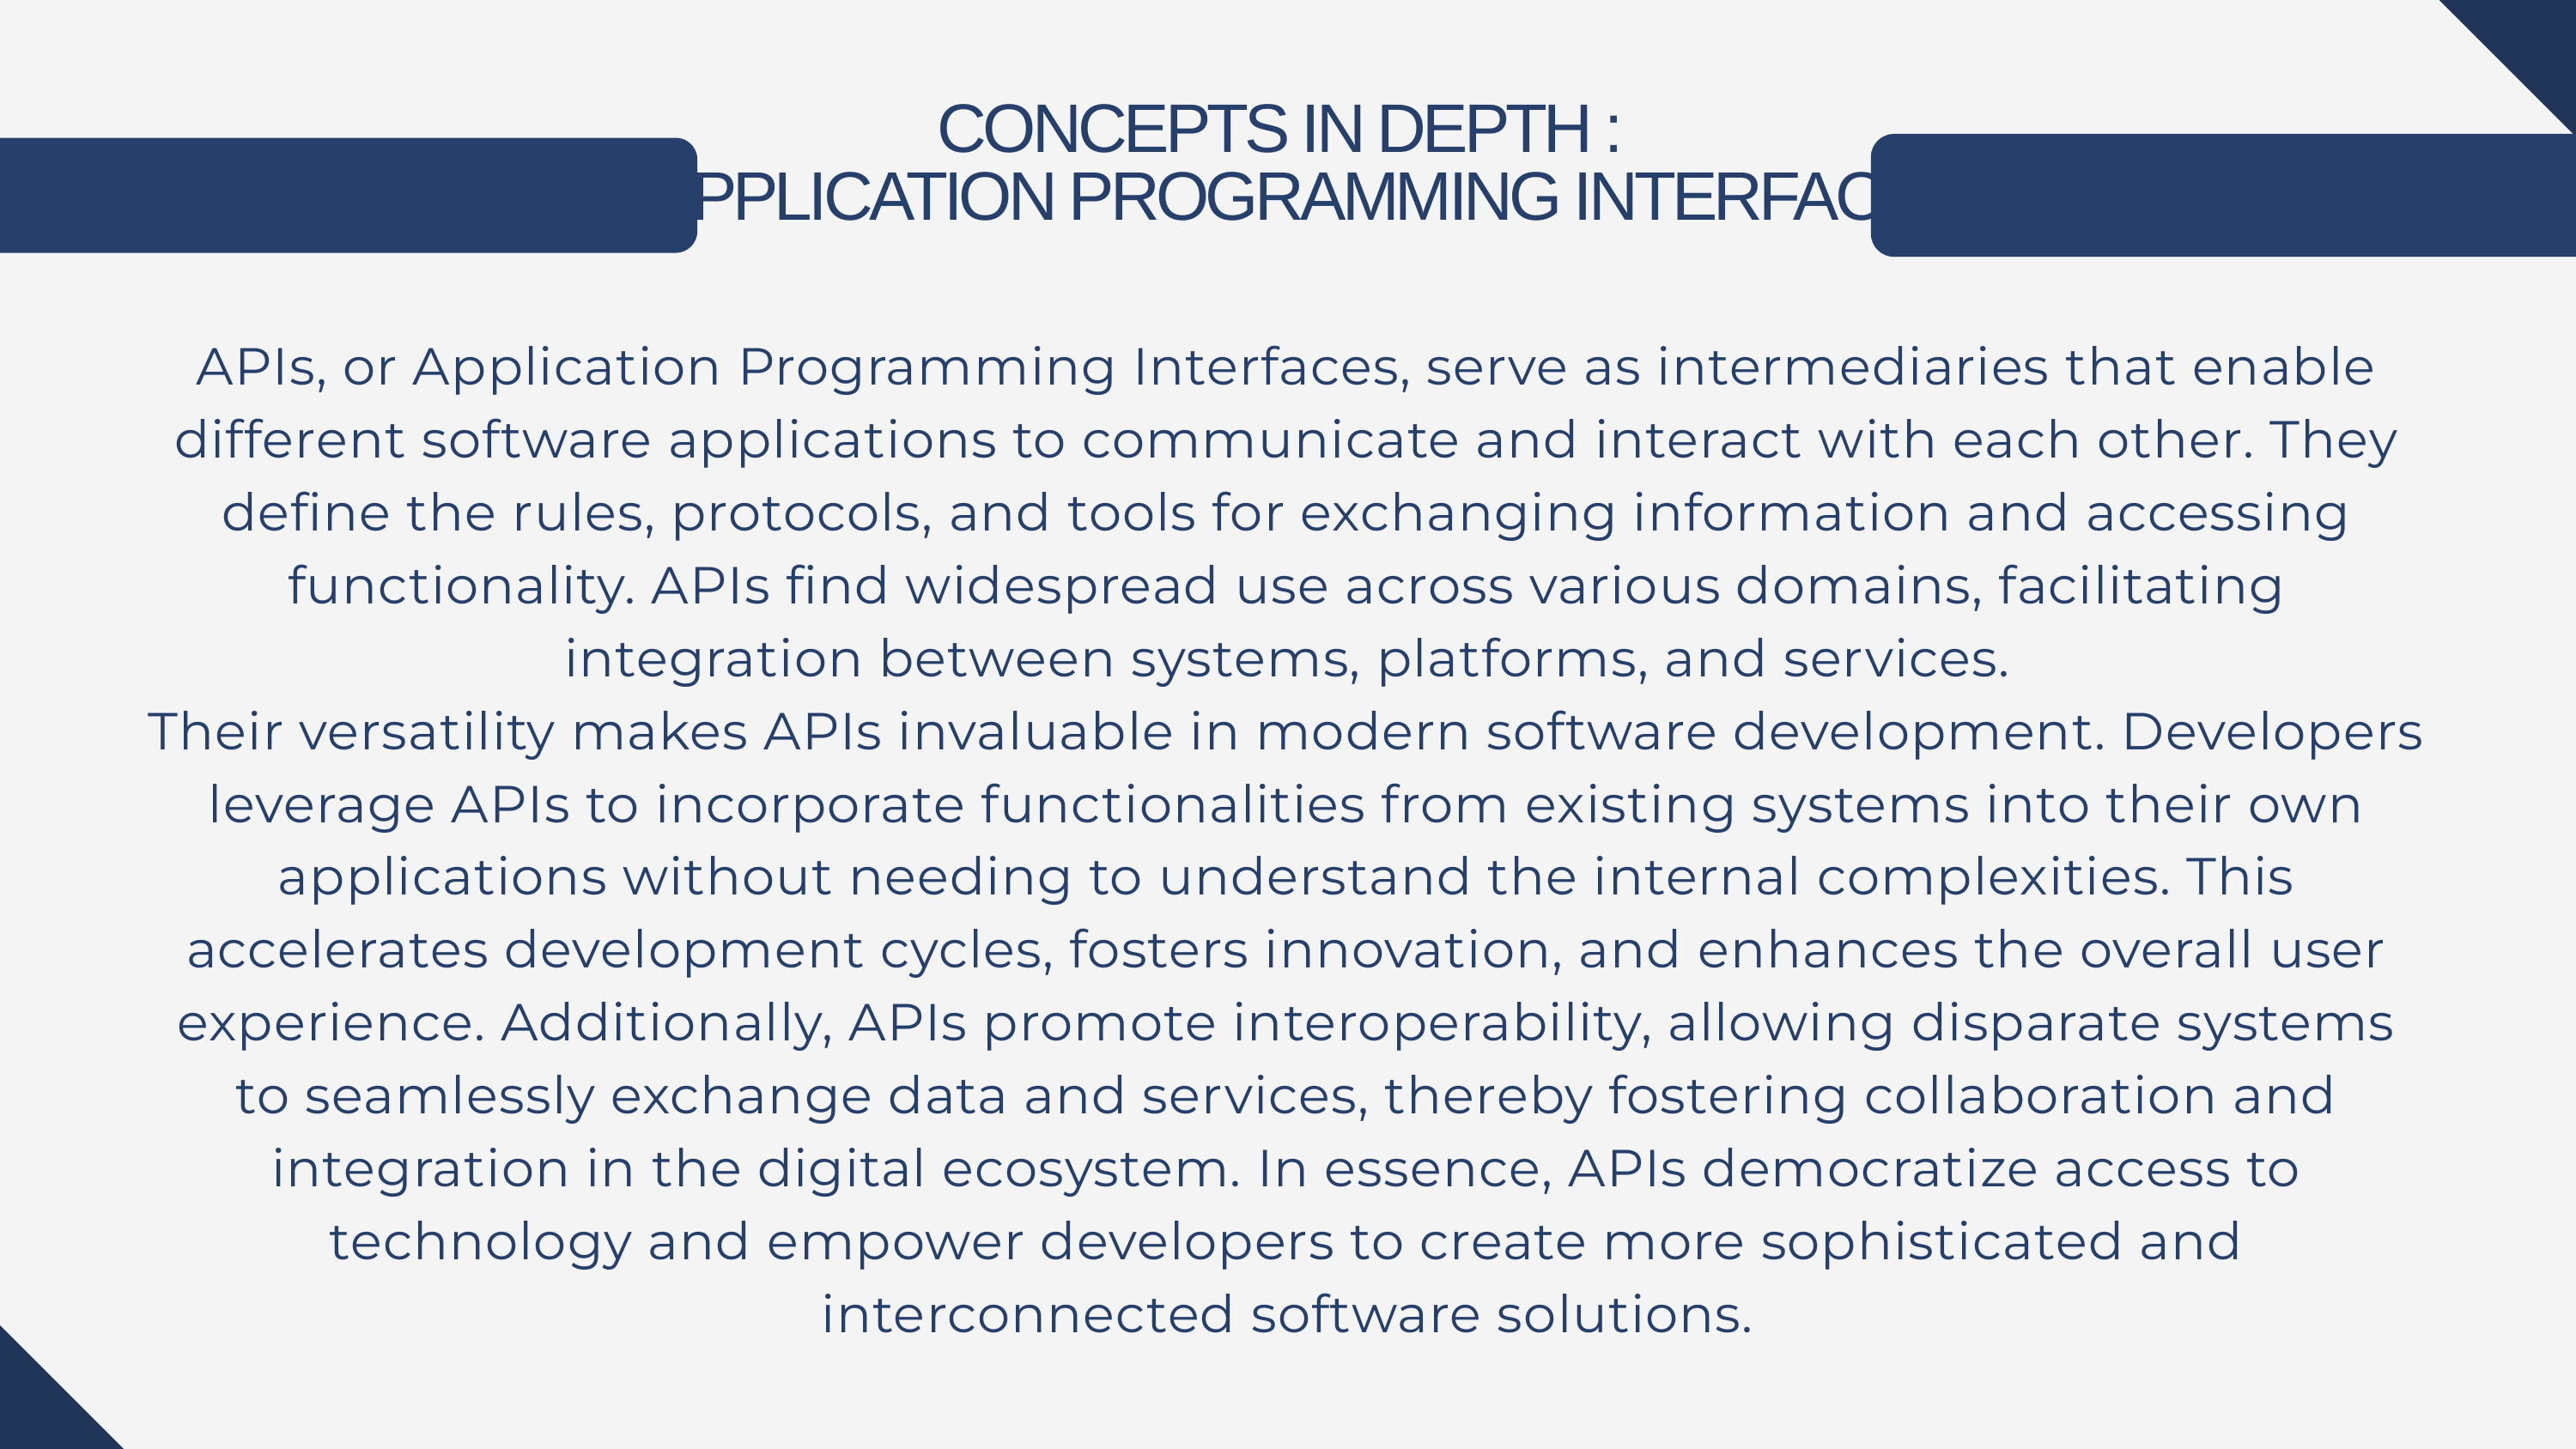

CONCEPTS IN DEPTH :
APPLICATION PROGRAMMING INTERFACE

APIs, or Application Programming Interfaces, serve as intermediaries that enable different software applications to communicate and interact with each other. They define the rules, protocols, and tools for exchanging information and accessing functionality. APIs find widespread use across various domains, facilitating integration between systems, platforms, and services.
Their versatility makes APIs invaluable in modern software development. Developers leverage APIs to incorporate functionalities from existing systems into their own applications without needing to understand the internal complexities. This accelerates development cycles, fosters innovation, and enhances the overall user experience. Additionally, APIs promote interoperability, allowing disparate systems to seamlessly exchange data and services, thereby fostering collaboration and integration in the digital ecosystem. In essence, APIs democratize access to technology and empower developers to create more sophisticated and interconnected software solutions.